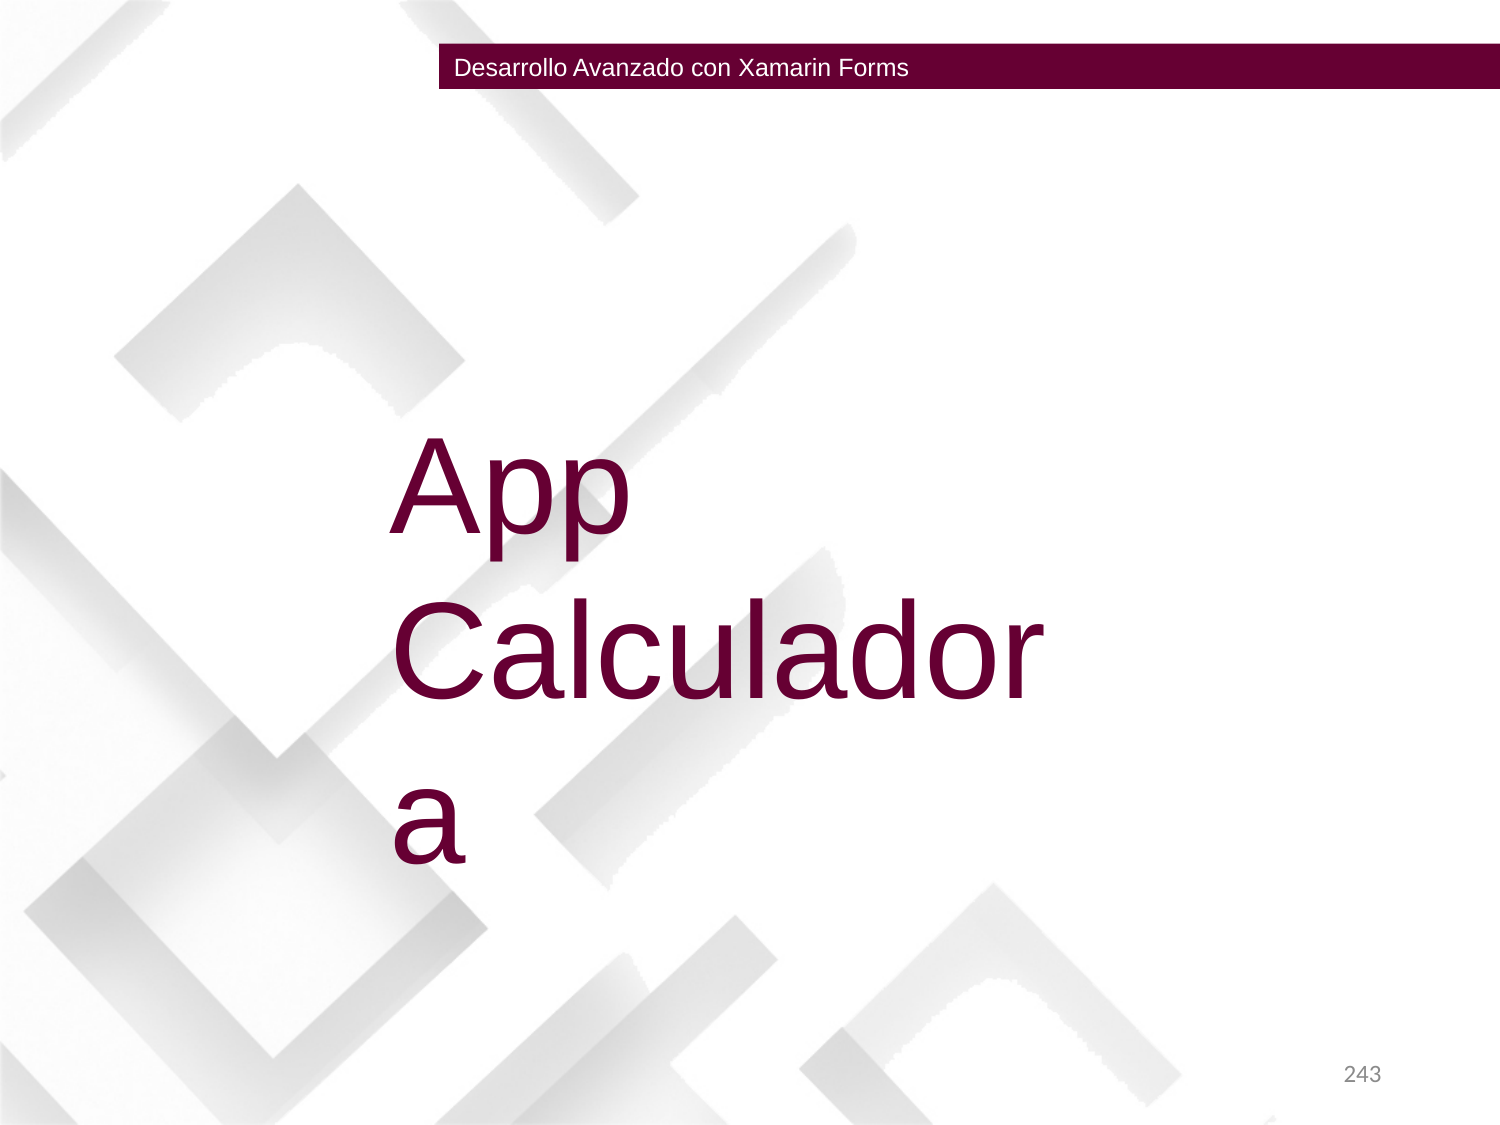

Desarrollo Avanzado con Xamarin Forms
App Calculadora
243